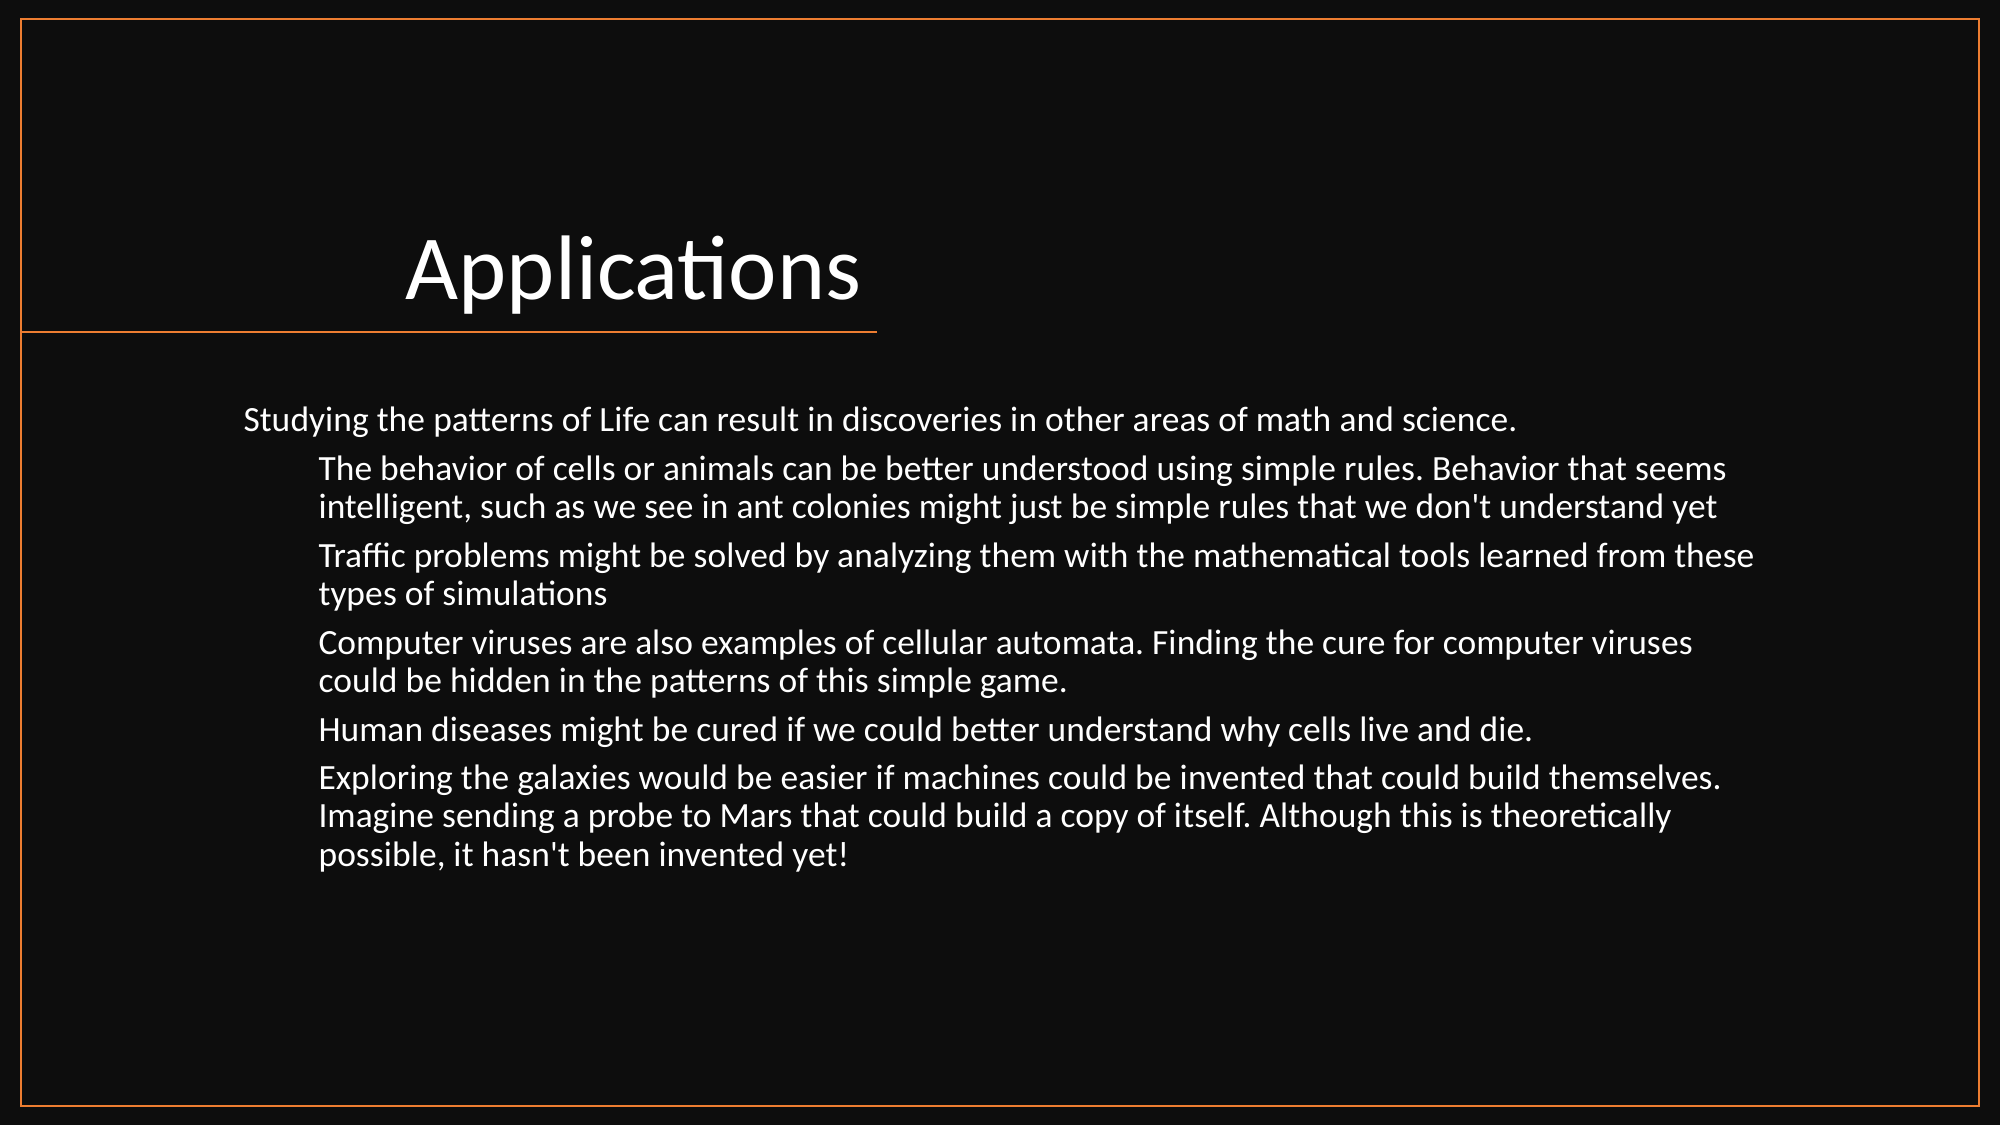

# Applications
Studying the patterns of Life can result in discoveries in other areas of math and science.
The behavior of cells or animals can be better understood using simple rules. Behavior that seems intelligent, such as we see in ant colonies might just be simple rules that we don't understand yet
Traffic problems might be solved by analyzing them with the mathematical tools learned from these types of simulations
Computer viruses are also examples of cellular automata. Finding the cure for computer viruses could be hidden in the patterns of this simple game.
Human diseases might be cured if we could better understand why cells live and die.
Exploring the galaxies would be easier if machines could be invented that could build themselves. Imagine sending a probe to Mars that could build a copy of itself. Although this is theoretically possible, it hasn't been invented yet!